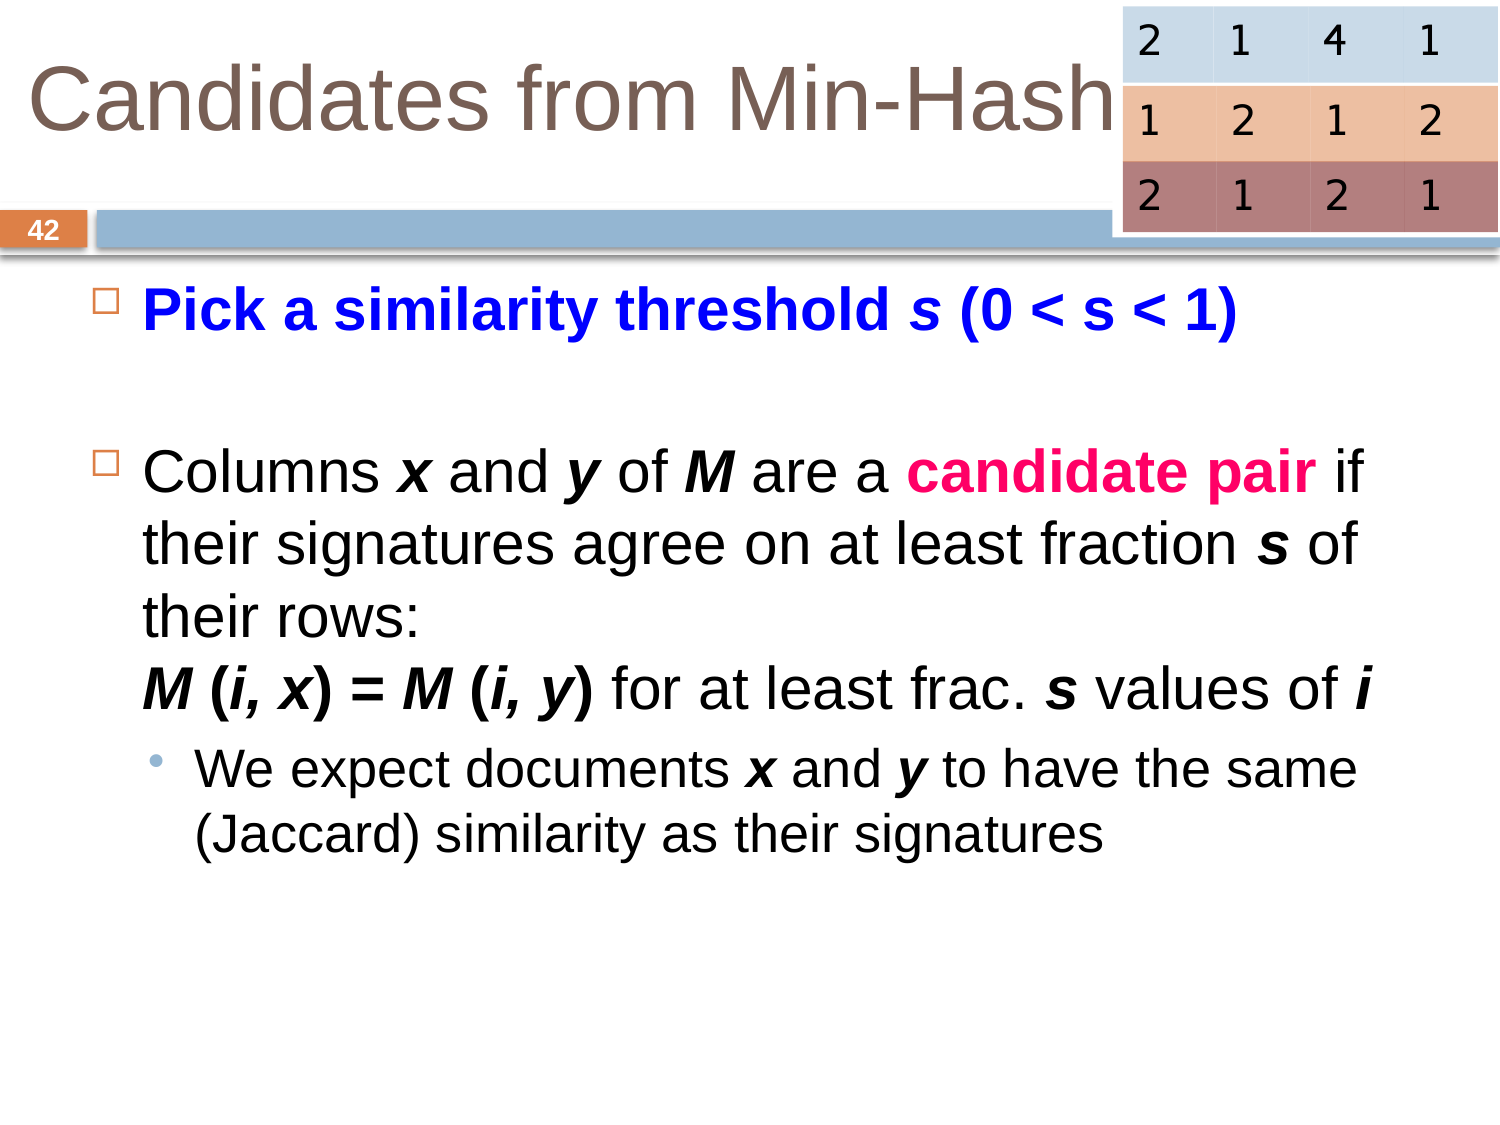

2
1

4

1

1

2

1

2

2

1

2

1

# Candidates from Min-Hash
42
Pick a similarity threshold s (0 < s < 1)

Columns x and y of M are a candidate pair if their signatures agree on at least fraction s of their rows:
M (i, x) = M (i, y) for at least frac. s values of i
We expect documents x and y to have the same (Jaccard) similarity as their signatures